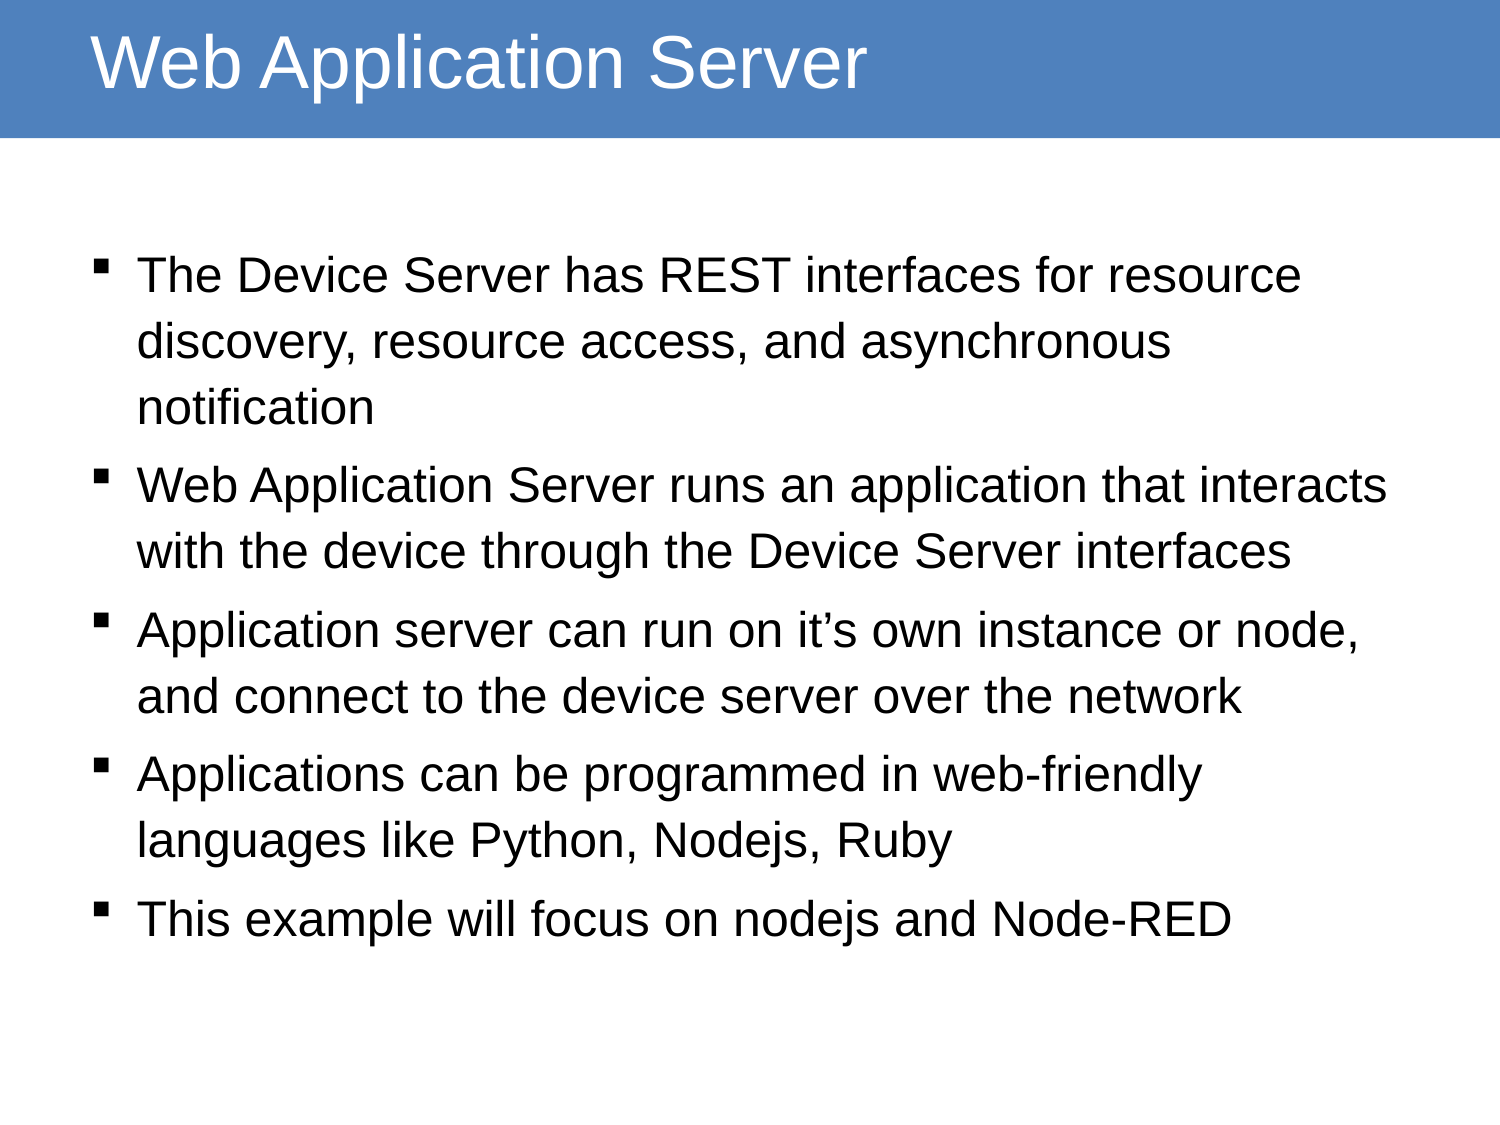

# Web Application Server

The Device Server has REST interfaces for resource discovery, resource access, and asynchronous notification
Web Application Server runs an application that interacts with the device through the Device Server interfaces
Application server can run on it’s own instance or node, and connect to the device server over the network
Applications can be programmed in web-friendly languages like Python, Nodejs, Ruby
This example will focus on nodejs and Node-RED